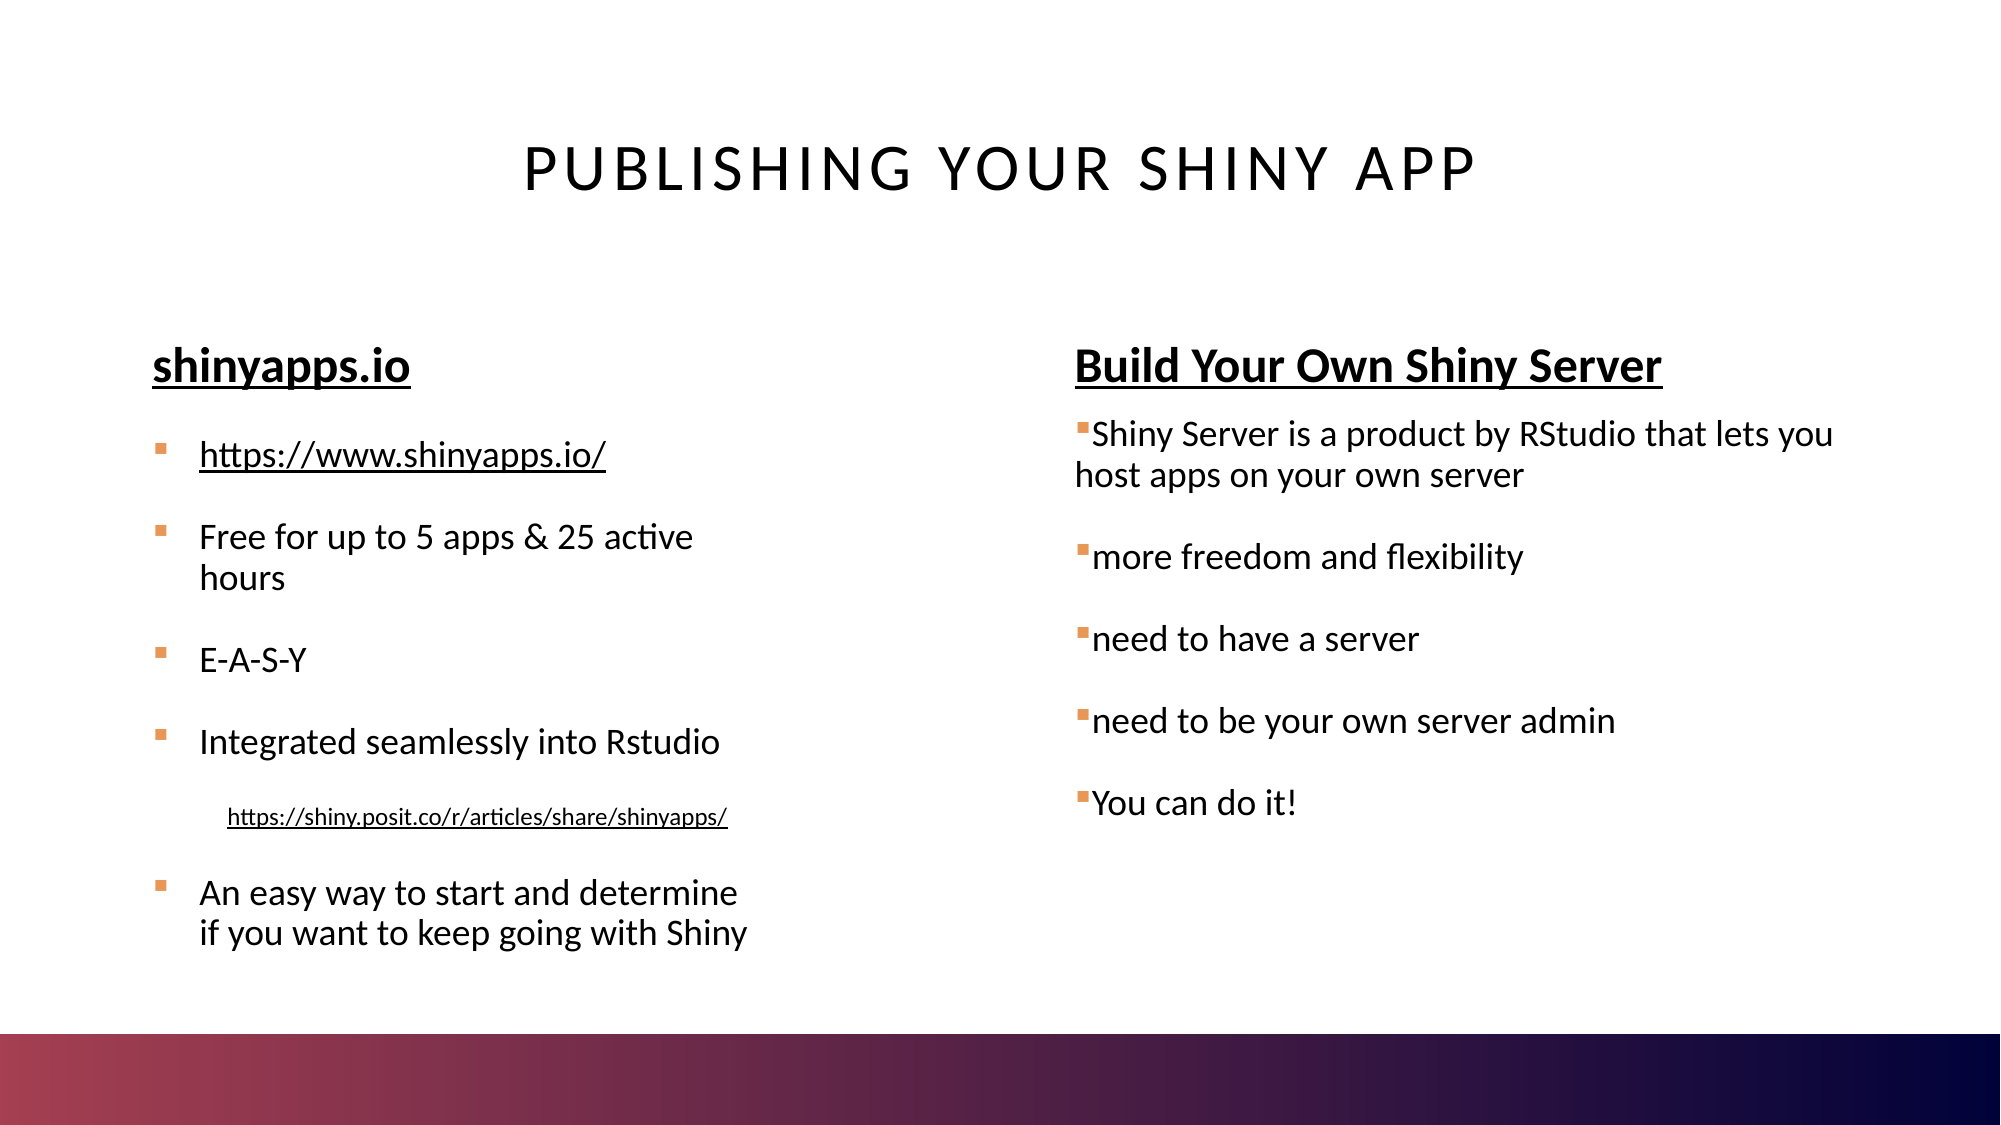

# Publishing Your Shiny App
Build Your Own Shiny Server
Shiny Server is a product by RStudio that lets you host apps on your own server
more freedom and flexibility
need to have a server
need to be your own server admin
You can do it!
shinyapps.io
https://www.shinyapps.io/
Free for up to 5 apps & 25 active hours
E-A-S-Y
Integrated seamlessly into Rstudio
https://shiny.posit.co/r/articles/share/shinyapps/
An easy way to start and determine if you want to keep going with Shiny